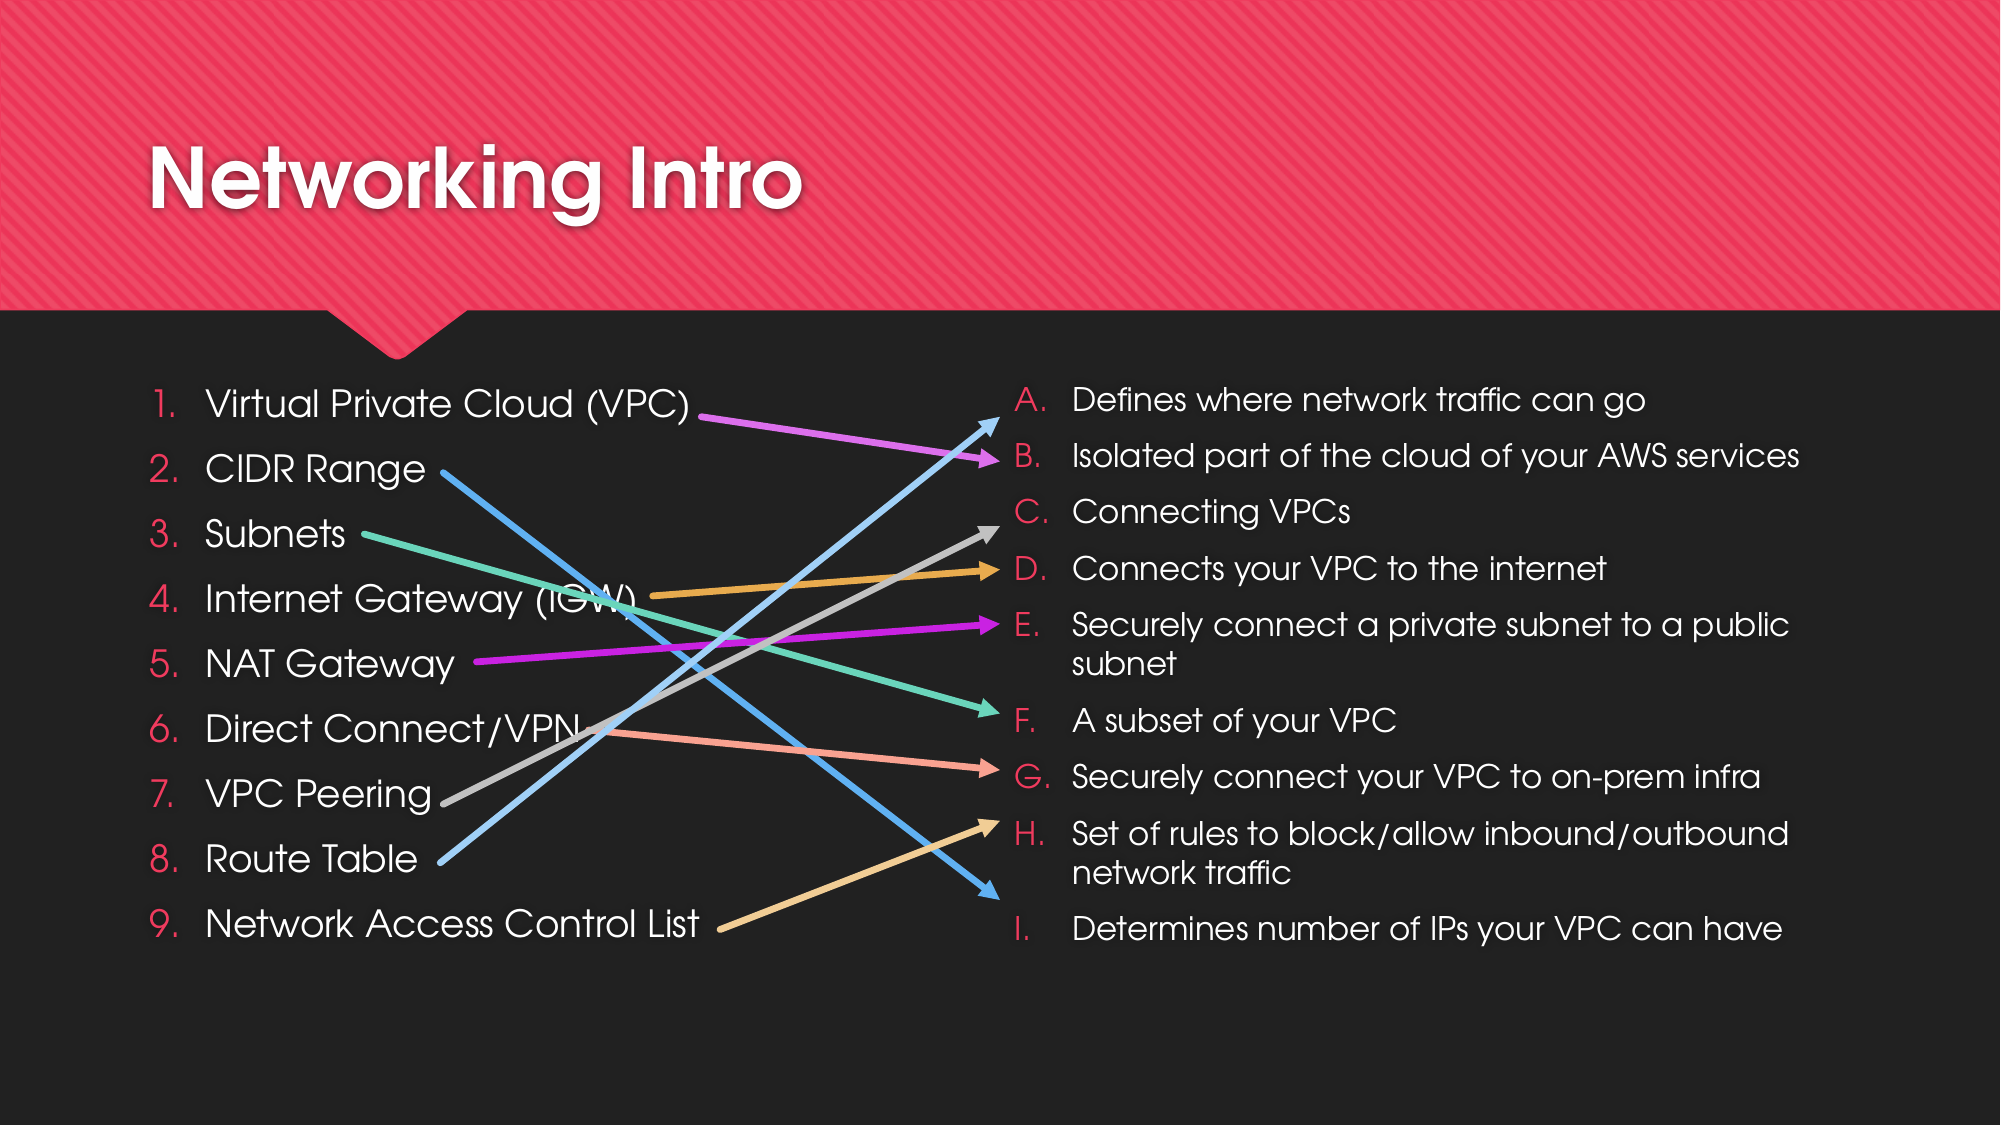

# Networking Intro
Virtual Private Cloud (VPC)
CIDR Range
Subnets
Internet Gateway (IGW)
NAT Gateway
Direct Connect/VPN
VPC Peering
Route Table
Network Access Control List
Defines where network traffic can go
Isolated part of the cloud of your AWS services
Connecting VPCs
Connects your VPC to the internet
Securely connect a private subnet to a public subnet
A subset of your VPC
Securely connect your VPC to on-prem infra
Set of rules to block/allow inbound/outbound network traffic
Determines number of IPs your VPC can have